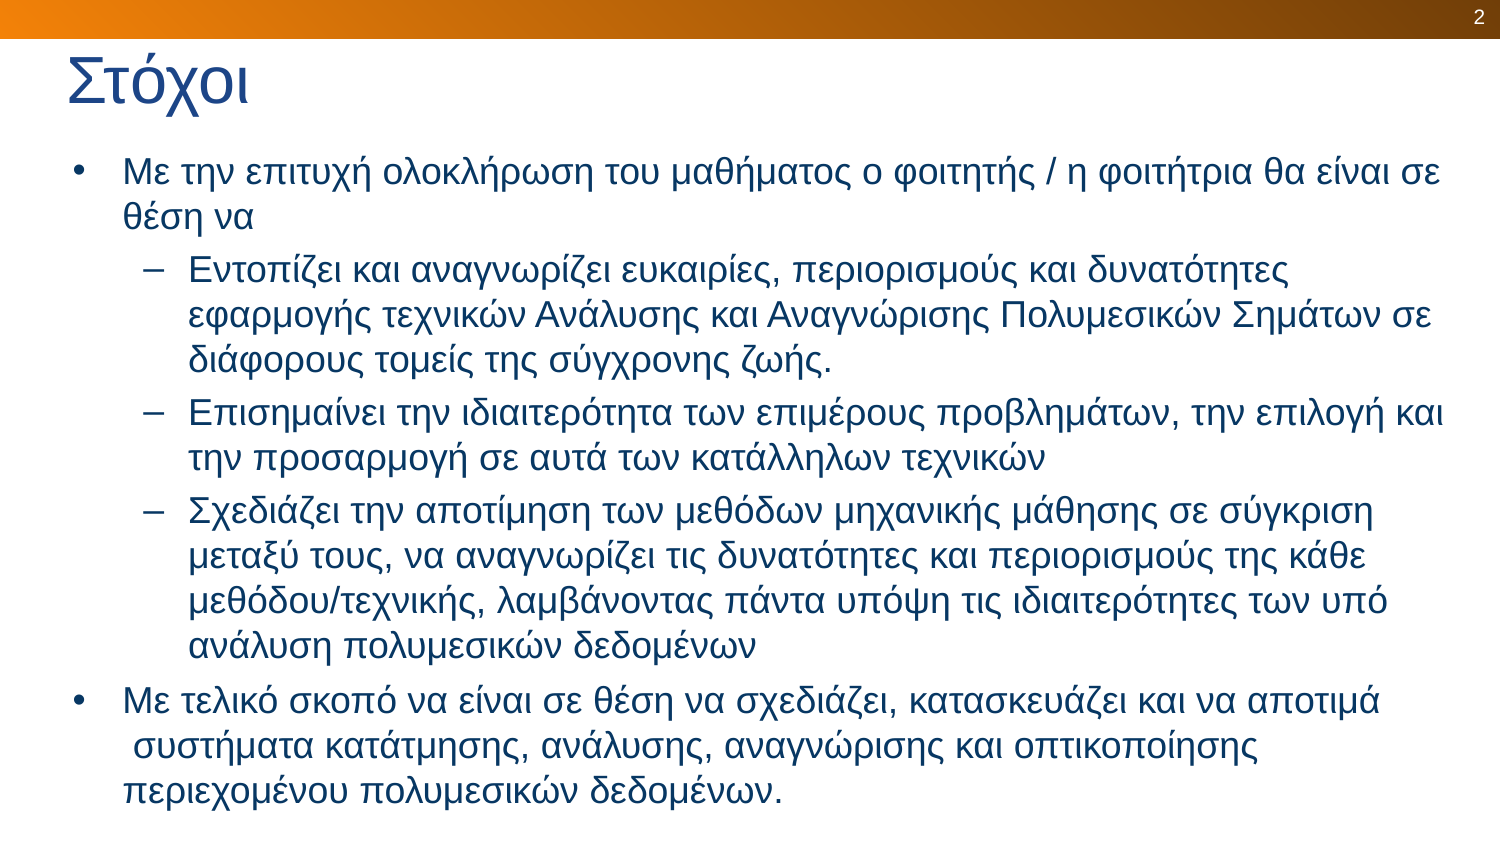

2
# Στόχοι
Με την επιτυχή ολοκλήρωση του μαθήματος ο φοιτητής / η φοιτήτρια θα είναι σε θέση να
Εντοπίζει και αναγνωρίζει ευκαιρίες, περιορισμούς και δυνατότητες εφαρμογής τεχνικών Ανάλυσης και Αναγνώρισης Πολυμεσικών Σημάτων σε διάφορους τομείς της σύγχρονης ζωής.
Επισημαίνει την ιδιαιτερότητα των επιμέρους προβλημάτων, την επιλογή και την προσαρμογή σε αυτά των κατάλληλων τεχνικών
Σχεδιάζει την αποτίμηση των μεθόδων μηχανικής μάθησης σε σύγκριση μεταξύ τους, να αναγνωρίζει τις δυνατότητες και περιορισμούς της κάθε μεθόδου/τεχνικής, λαμβάνοντας πάντα υπόψη τις ιδιαιτερότητες των υπό ανάλυση πολυμεσικών δεδομένων
Με τελικό σκοπό να είναι σε θέση να σχεδιάζει, κατασκευάζει και να αποτιμά  συστήματα κατάτμησης, ανάλυσης, αναγνώρισης και οπτικοποίησης περιεχομένου πολυμεσικών δεδομένων.